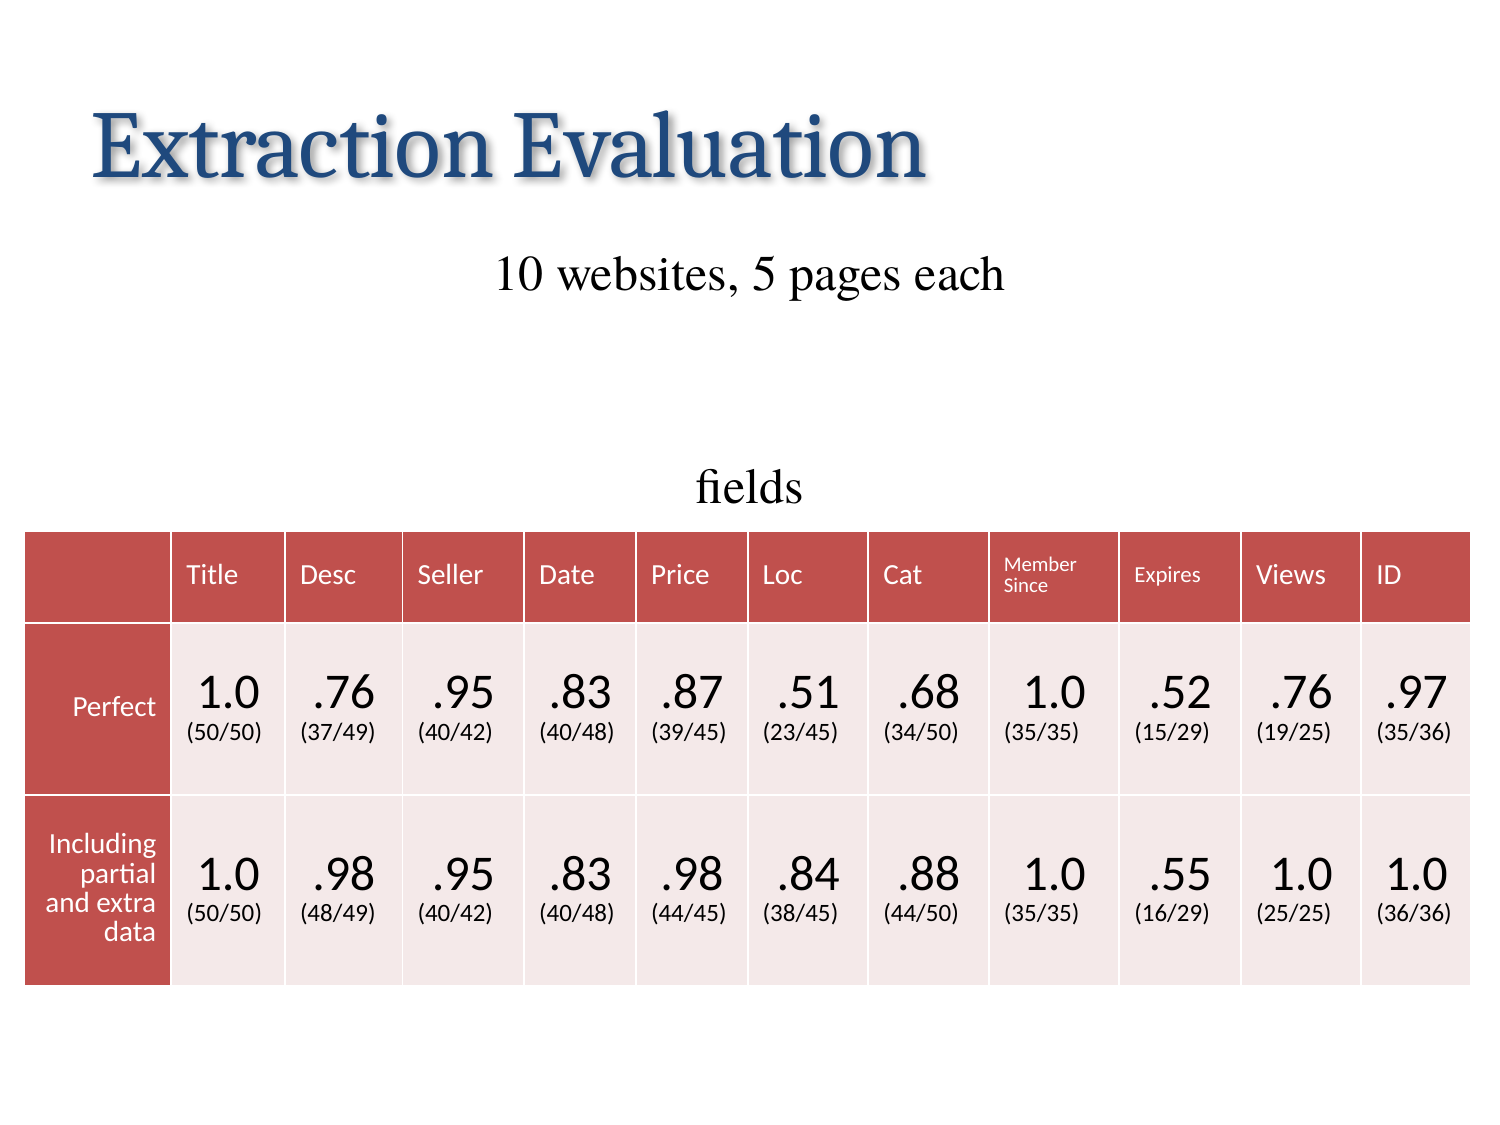

USC Information Sciences Institute
CC-By 2.0         35
# Extraction Evaluation
10 websites, 5 pages each
fields
|  | Title | Desc | Seller | Date | Price | Loc | Cat | Member Since | Expires | Views | ID |
| --- | --- | --- | --- | --- | --- | --- | --- | --- | --- | --- | --- |
| Perfect | 1.0 (50/50) | .76 (37/49) | .95 (40/42) | .83 (40/48) | .87 (39/45) | .51 (23/45) | .68 (34/50) | 1.0 (35/35) | .52 (15/29) | .76 (19/25) | .97 (35/36) |
| Including partial and extra data | 1.0 (50/50) | .98 (48/49) | .95 (40/42) | .83 (40/48) | .98 (44/45) | .84 (38/45) | .88 (44/50) | 1.0 (35/35) | .55 (16/29) | 1.0 (25/25) | 1.0 (36/36) |